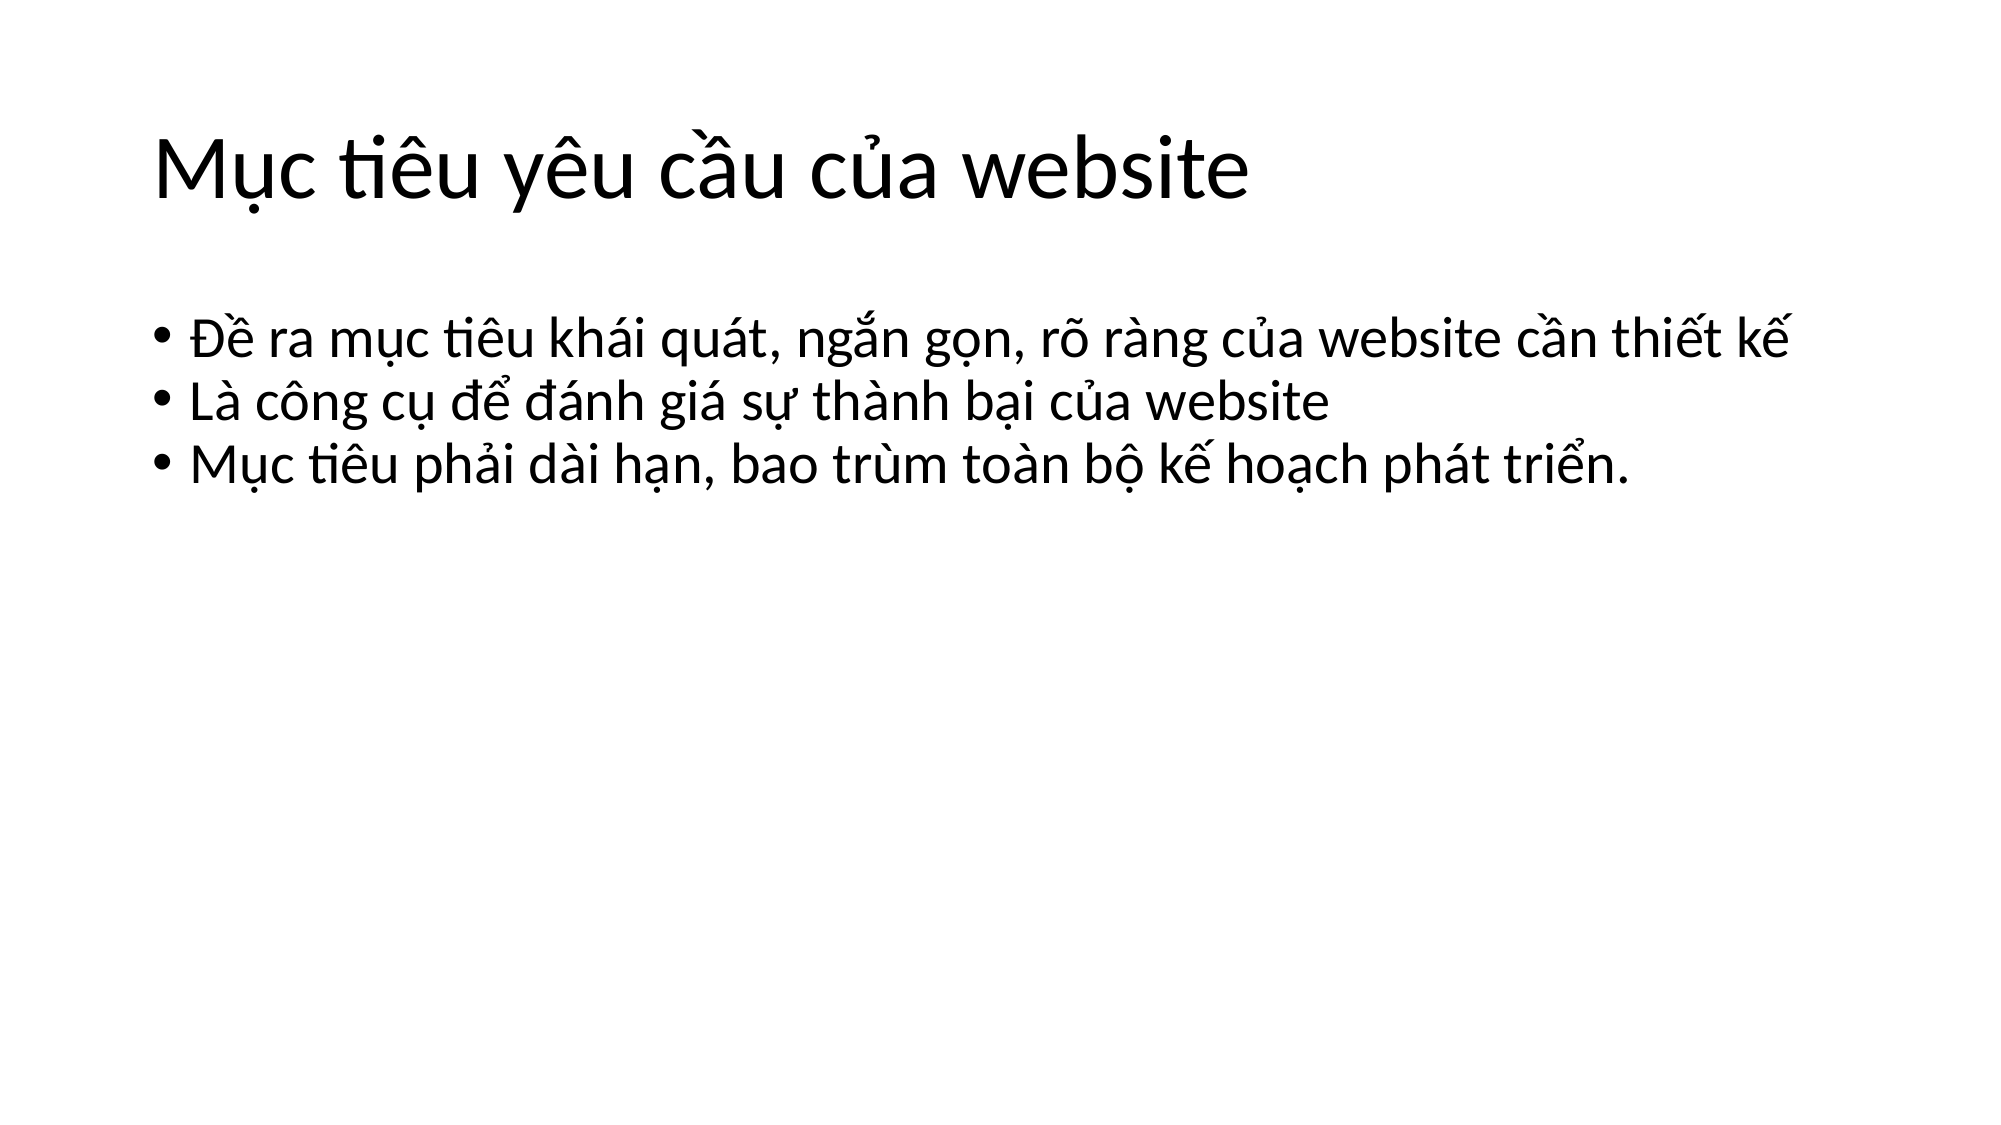

# Mục tiêu yêu cầu của website
Đề ra mục tiêu khái quát, ngắn gọn, rõ ràng của website cần thiết kế
Là công cụ để đánh giá sự thành bại của website
Mục tiêu phải dài hạn, bao trùm toàn bộ kế hoạch phát triển.